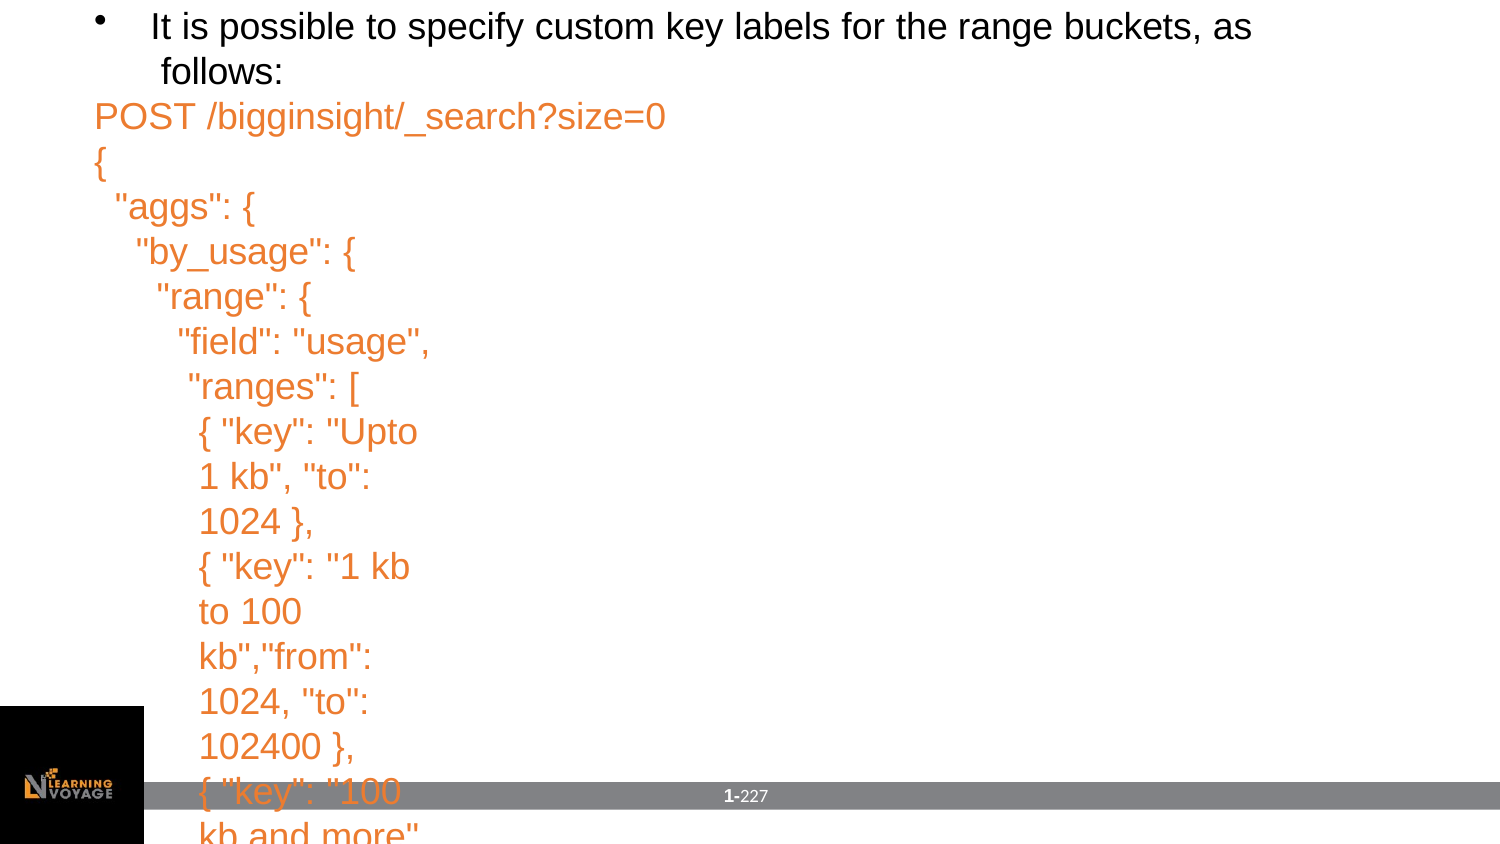

It is possible to specify custom key labels for the range buckets, as  follows:
POST /bigginsight/_search?size=0
{
"aggs": {
"by_usage": {
"range": {
"field": "usage",  "ranges": [
{ "key": "Upto 1 kb", "to": 1024 },
{ "key": "1 kb to 100 kb","from": 1024, "to": 102400 },
{ "key": "100 kb and more", "from": 102400 }
]
}
}
}
}
1-227